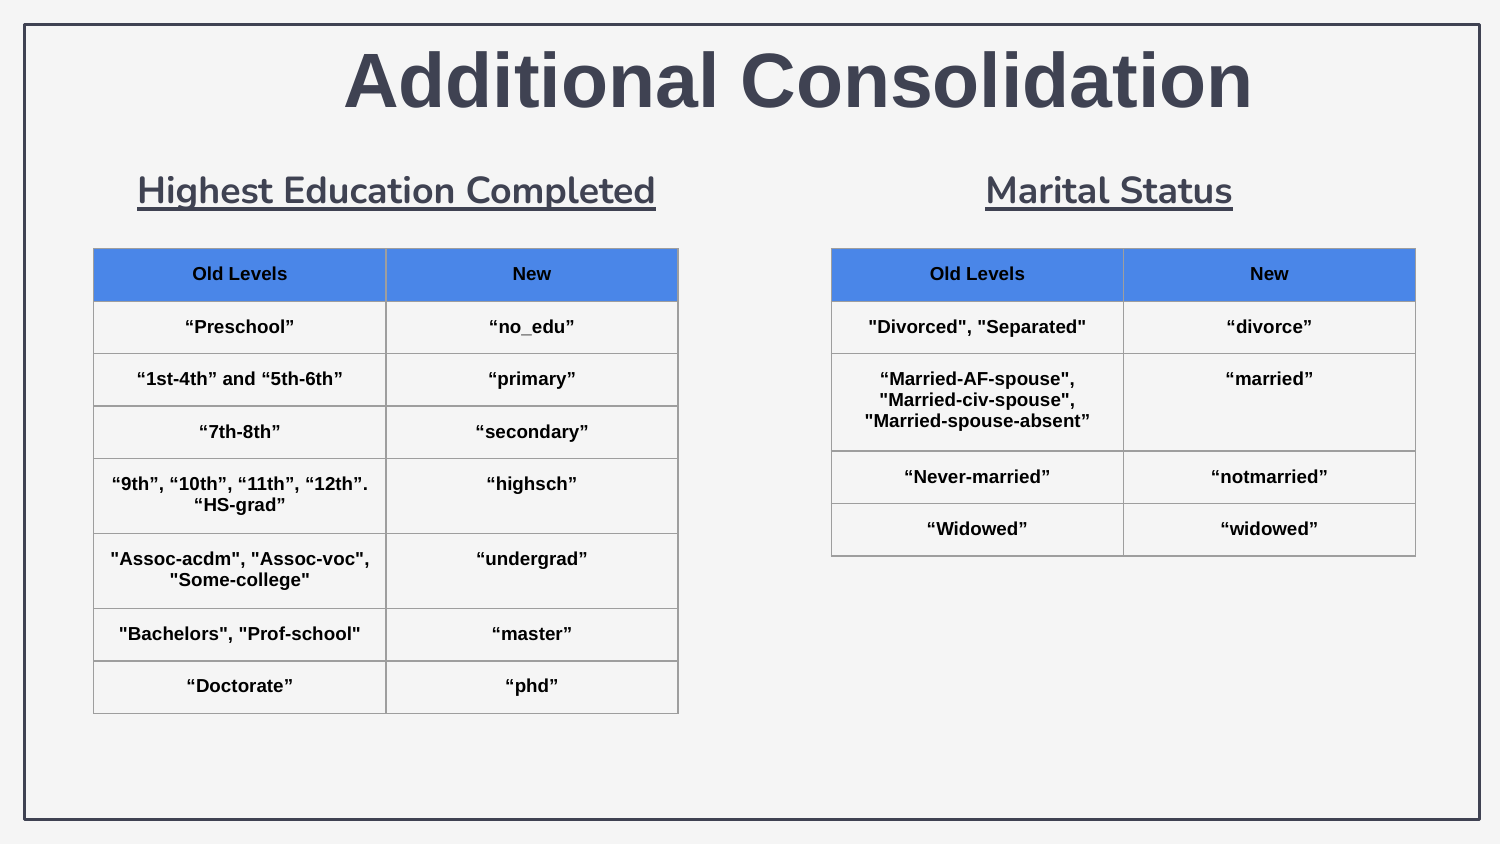

# Additional Consolidation
Highest Education Completed
Marital Status
| Old Levels | New |
| --- | --- |
| “Preschool” | “no\_edu” |
| “1st-4th” and “5th-6th” | “primary” |
| “7th-8th” | “secondary” |
| “9th”, “10th”, “11th”, “12th”. “HS-grad” | “highsch” |
| "Assoc-acdm", "Assoc-voc", "Some-college" | “undergrad” |
| "Bachelors", "Prof-school" | “master” |
| “Doctorate” | “phd” |
| Old Levels | New |
| --- | --- |
| "Divorced", "Separated" | “divorce” |
| “Married-AF-spouse", "Married-civ-spouse", "Married-spouse-absent” | “married” |
| “Never-married” | “notmarried” |
| “Widowed” | “widowed” |